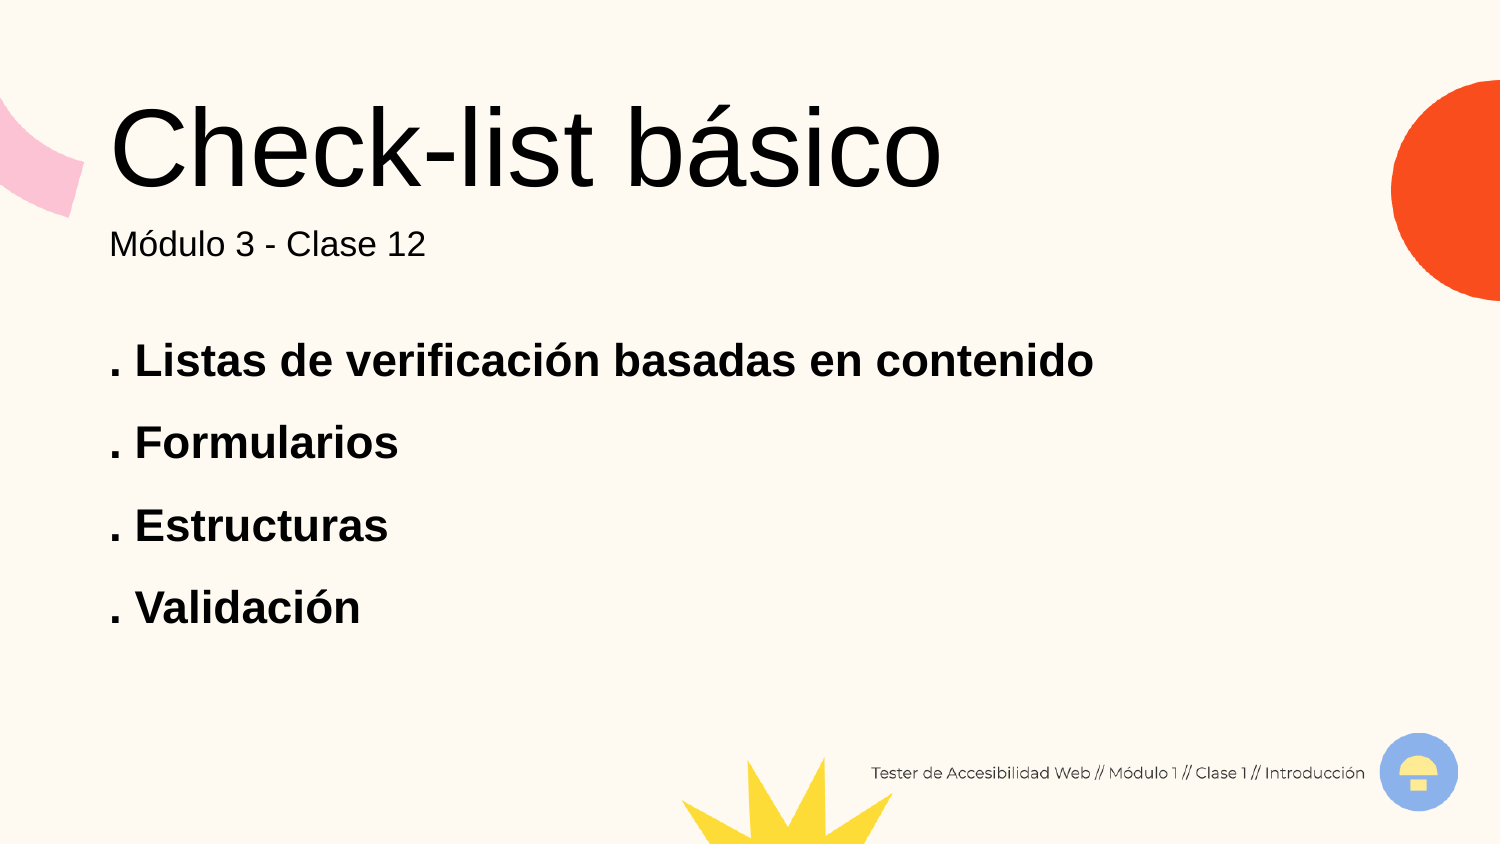

Check-list básico
Módulo 3 - Clase 12
. Listas de verificación basadas en contenido
. Formularios
. Estructuras
. Validación